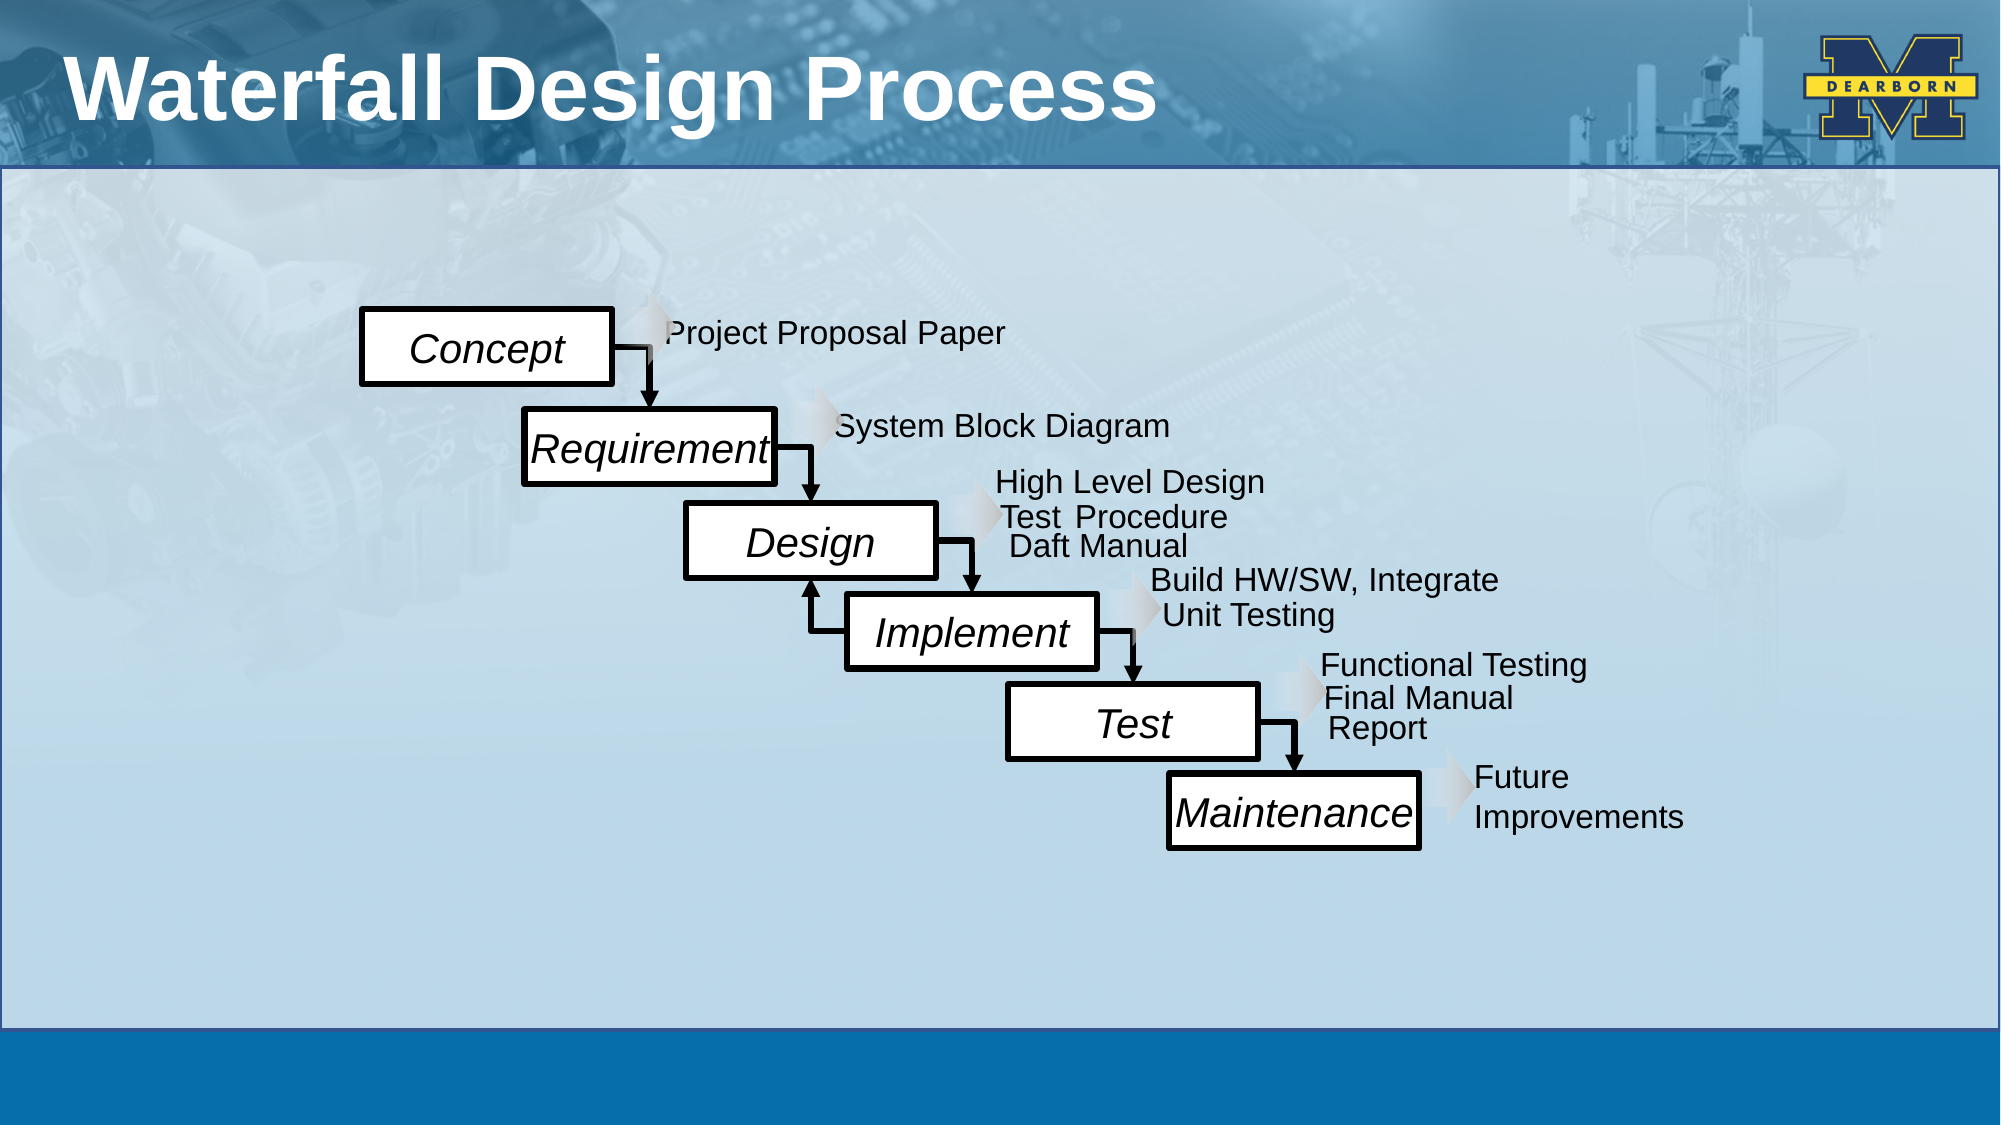

# Waterfall Design Process

Project Proposal Paper
Concept

System Block Diagram
Requirement
High Level Design
Test Procedure

Design
Daft Manual
Build HW/SW, Integrate

Unit Testing
Implement

Functional Testing

Final Manual
Test
Report
Future
Improvements

Maintenance